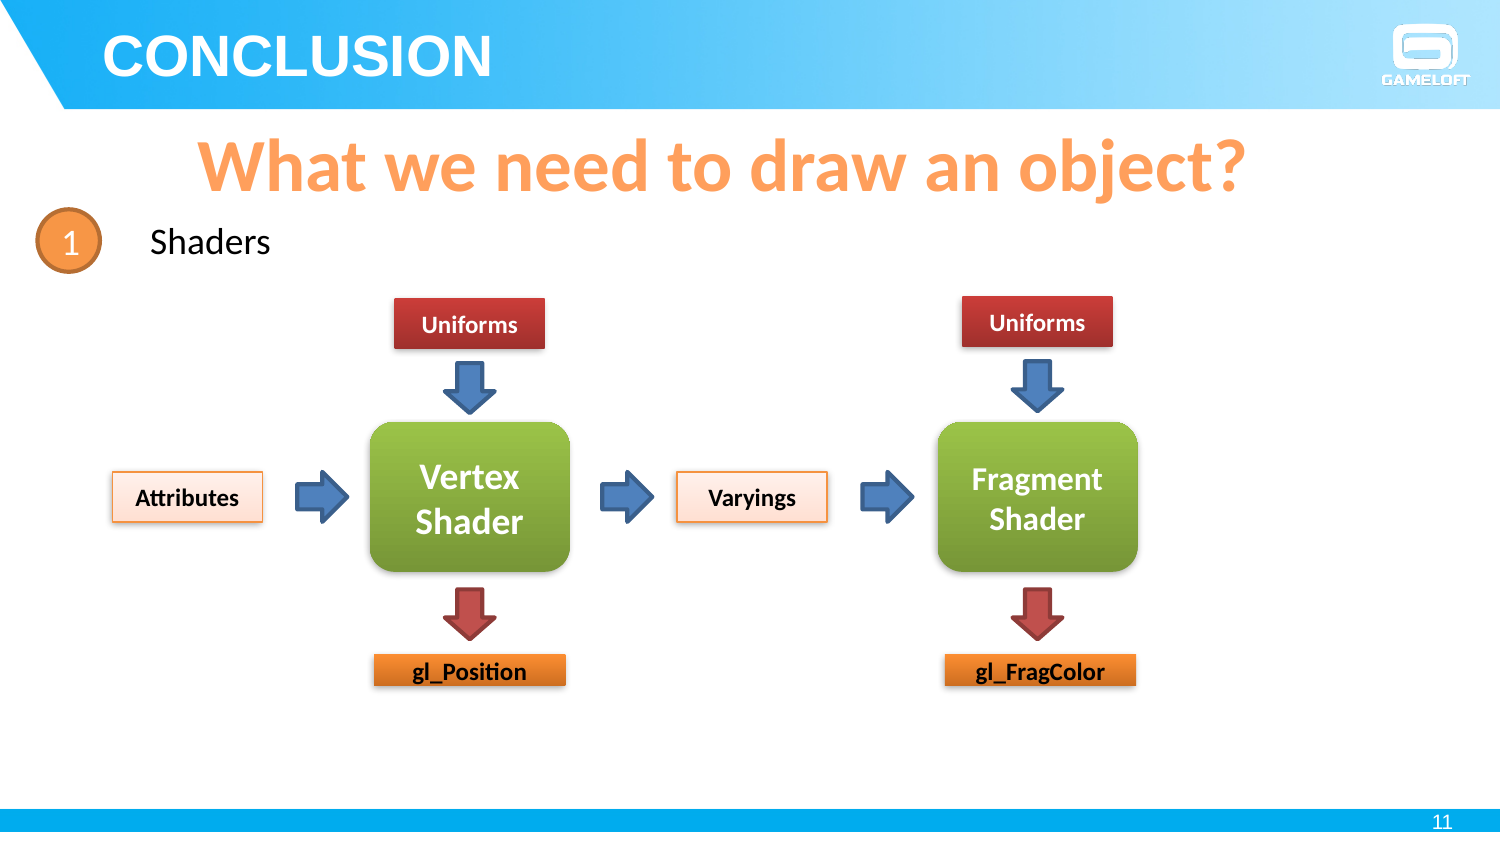

# Conclusion
What we need to draw an object?
1
Shaders
Uniforms
Uniforms

Vertex Shader
Fragment Shader
Attributes

Varyings

gl_Position
gl_FragColor
11